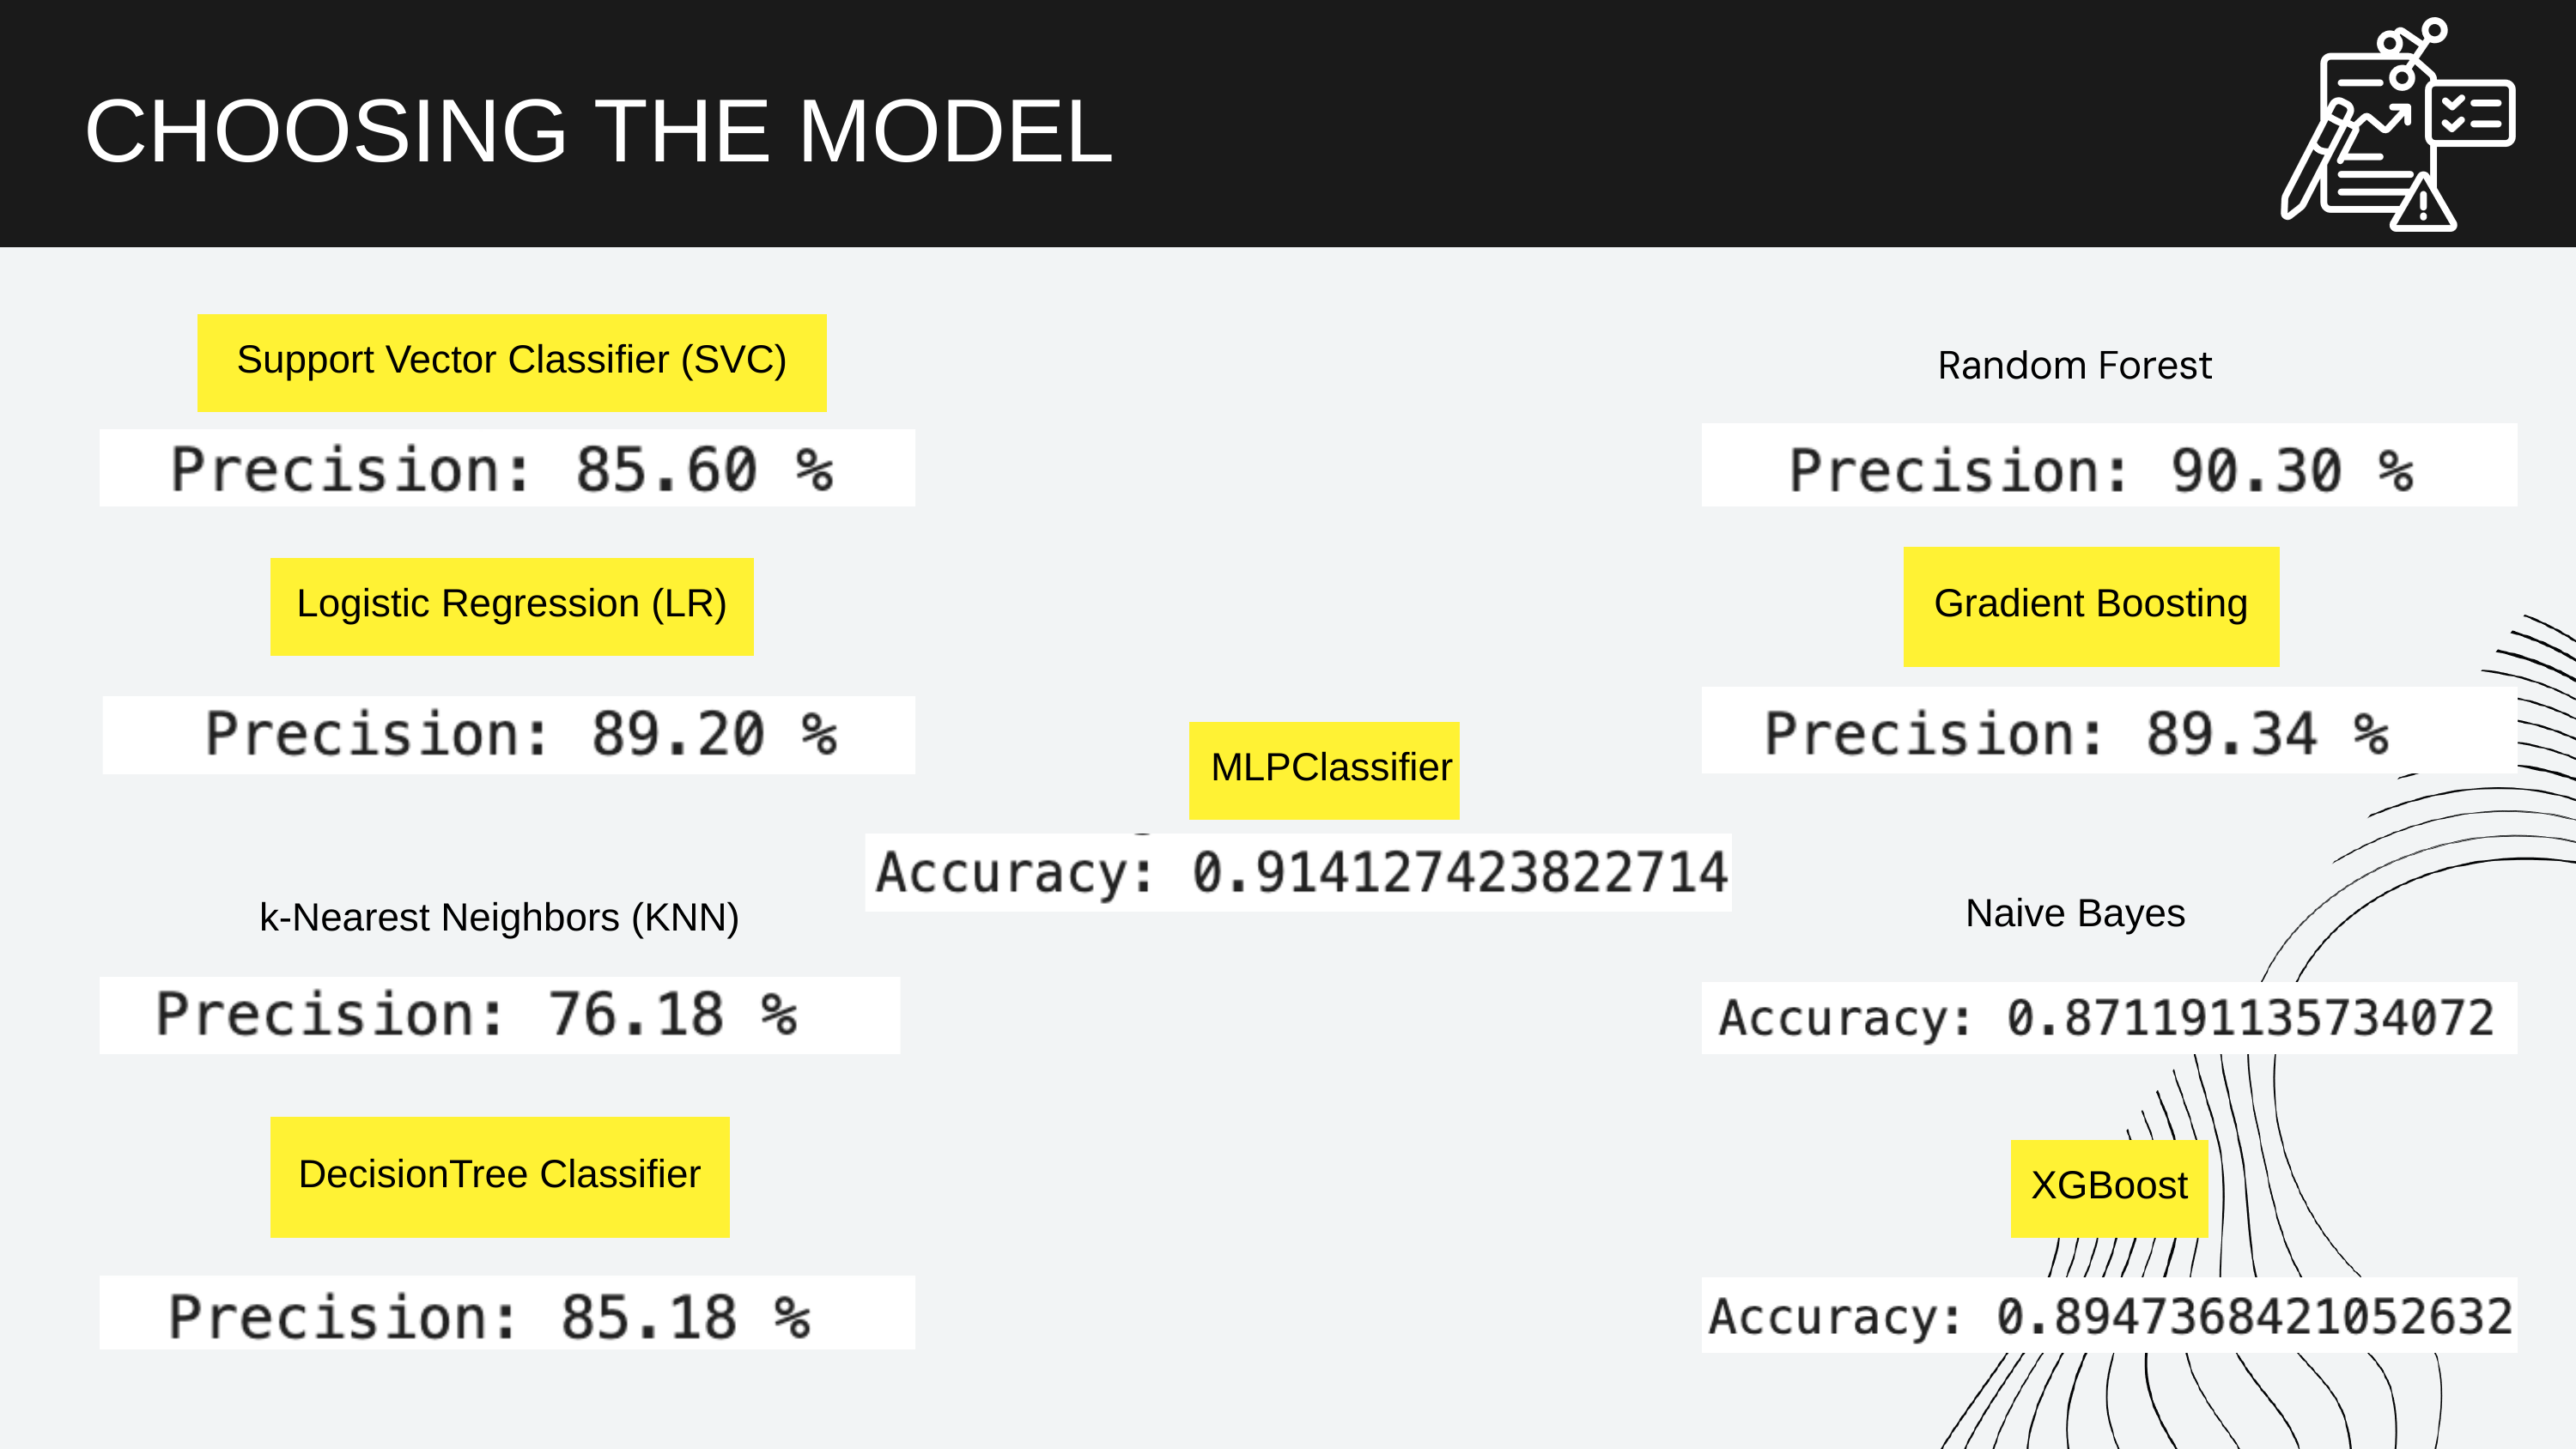

CHOOSING THE MODEL

Support Vector Classifier (SVC)
Random Forest

Gradient Boosting

Logistic Regression (LR)

MLPClassifier

Naive Bayes
k-Nearest Neighbors (KNN)

DecisionTree Classifier

XGBoost